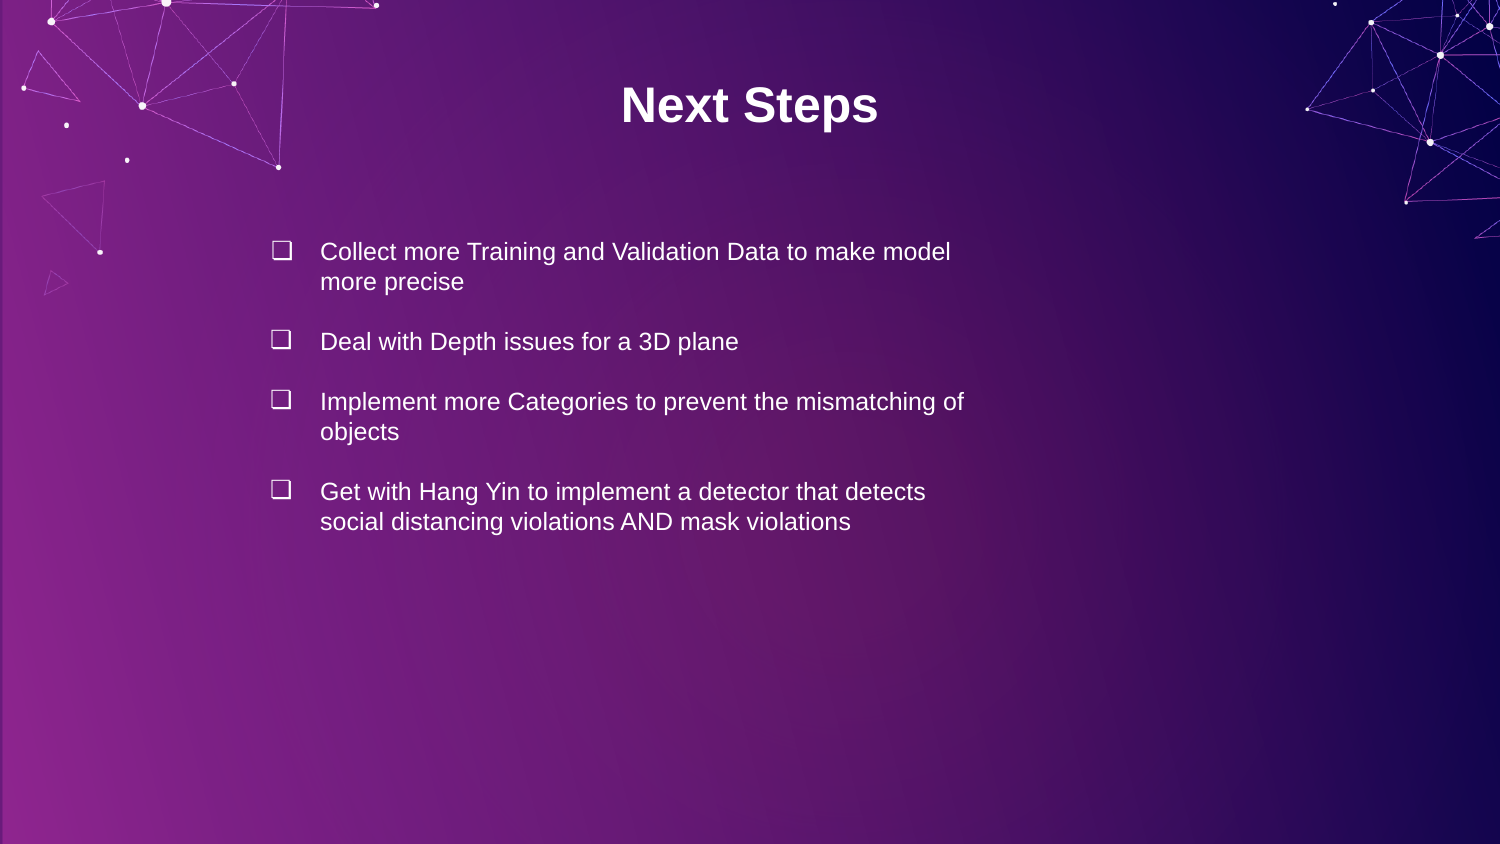

# Next Steps
Collect more Training and Validation Data to make model more precise

Deal with Depth issues for a 3D plane

Implement more Categories to prevent the mismatching of objects

Get with Hang Yin to implement a detector that detects social distancing violations AND mask violations